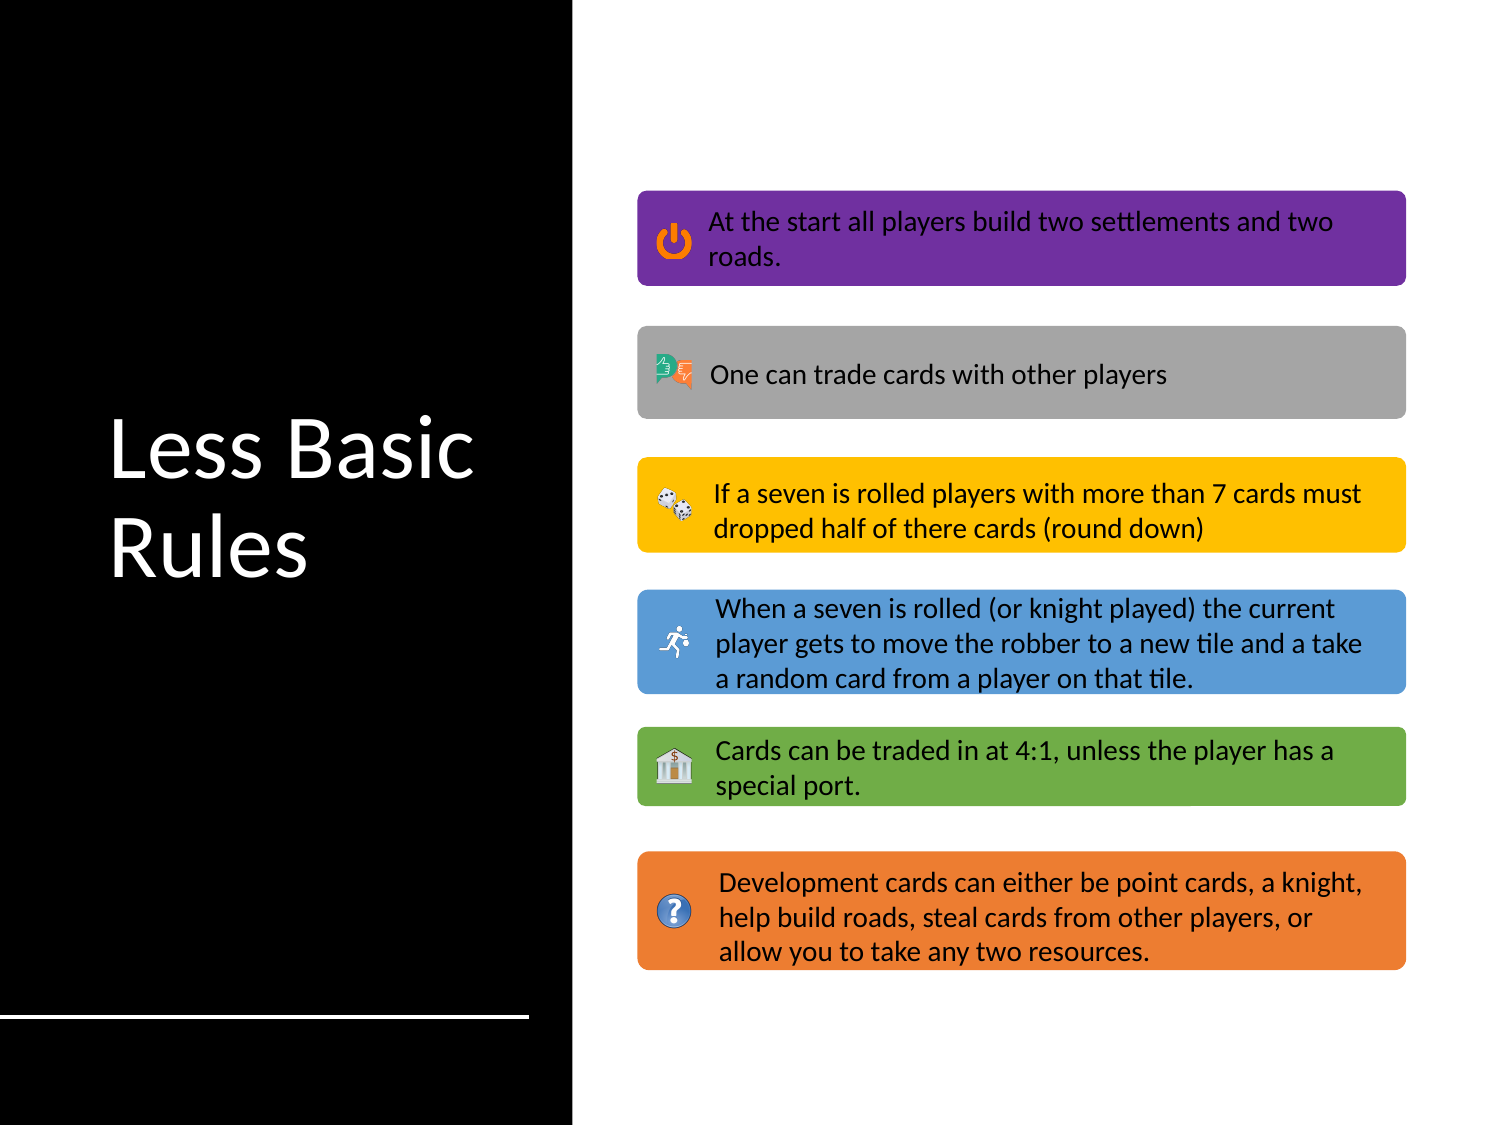

# Less Basic Rules
At the start all players build two settlements and two roads.
One can trade cards with other players
If a seven is rolled players with more than 7 cards must dropped half of there cards (round down)
When a seven is rolled (or knight played) the current player gets to move the robber to a new tile and a take a random card from a player on that tile.
Cards can be traded in at 4:1, unless the player has a special port.
Development cards can either be point cards, a knight, help build roads, steal cards from other players, or allow you to take any two resources.